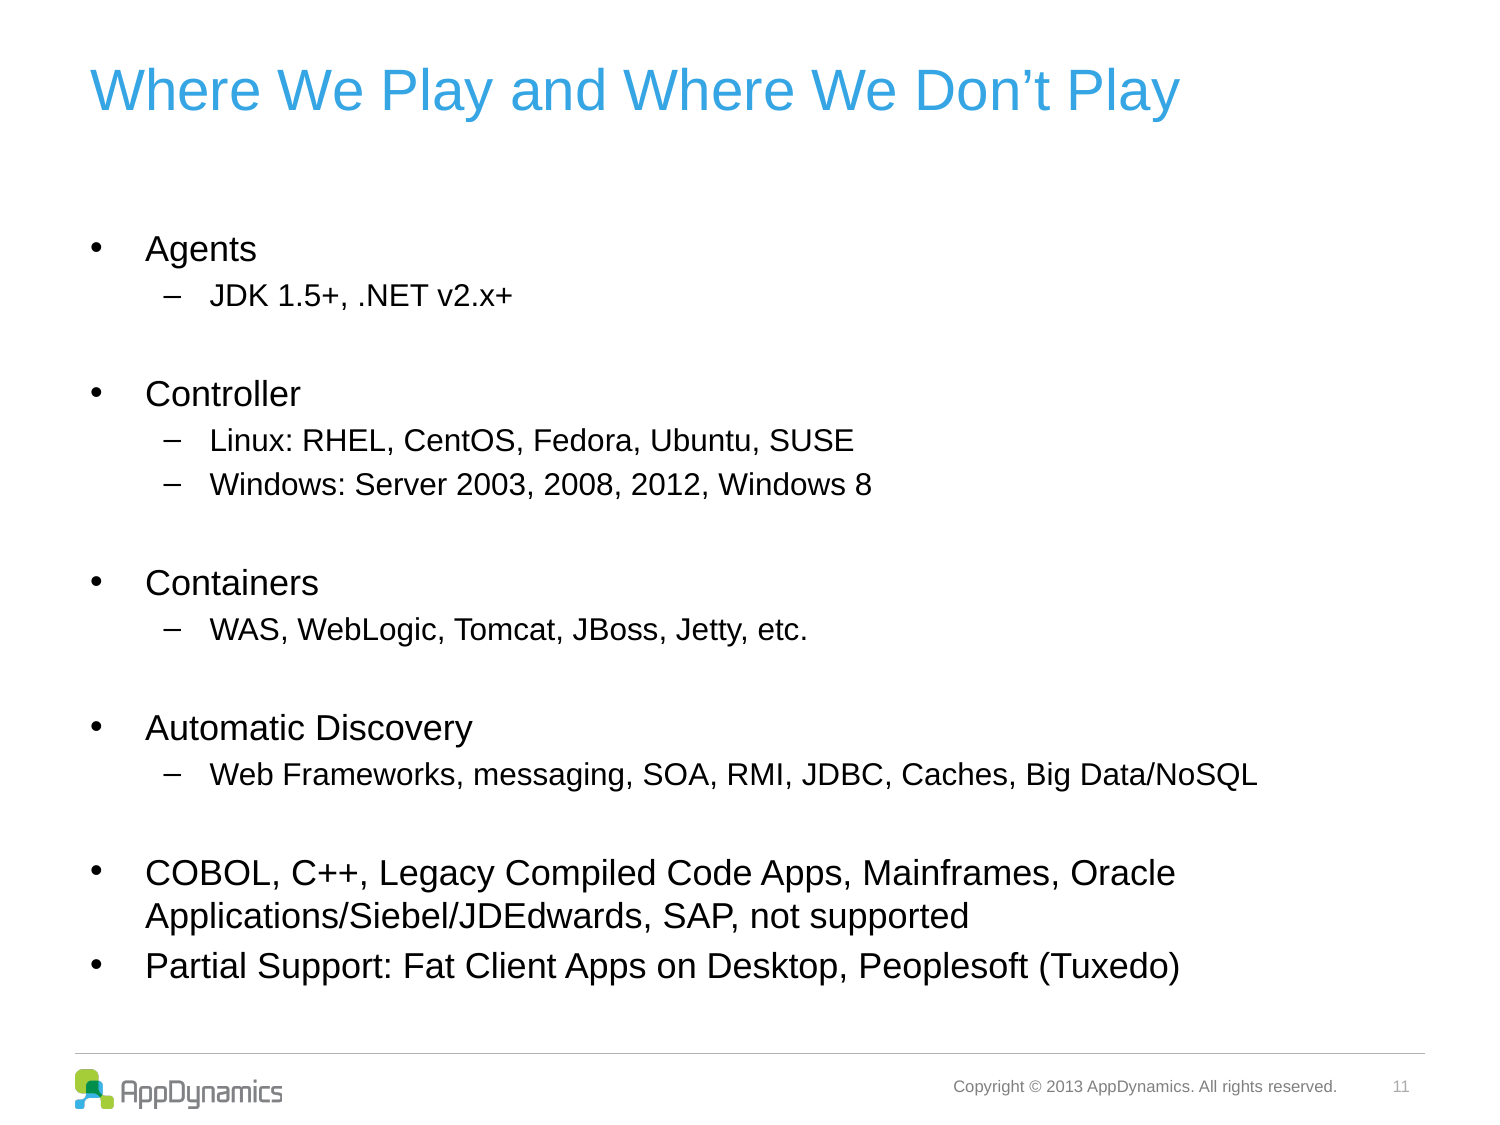

# Where We Play and Where We Don’t Play
Agents
JDK 1.5+, .NET v2.x+

Controller
Linux: RHEL, CentOS, Fedora, Ubuntu, SUSE
Windows: Server 2003, 2008, 2012, Windows 8

Containers
WAS, WebLogic, Tomcat, JBoss, Jetty, etc.

Automatic Discovery
Web Frameworks, messaging, SOA, RMI, JDBC, Caches, Big Data/NoSQL

COBOL, C++, Legacy Compiled Code Apps, Mainframes, Oracle Applications/Siebel/JDEdwards, SAP, not supported
Partial Support: Fat Client Apps on Desktop, Peoplesoft (Tuxedo)

11